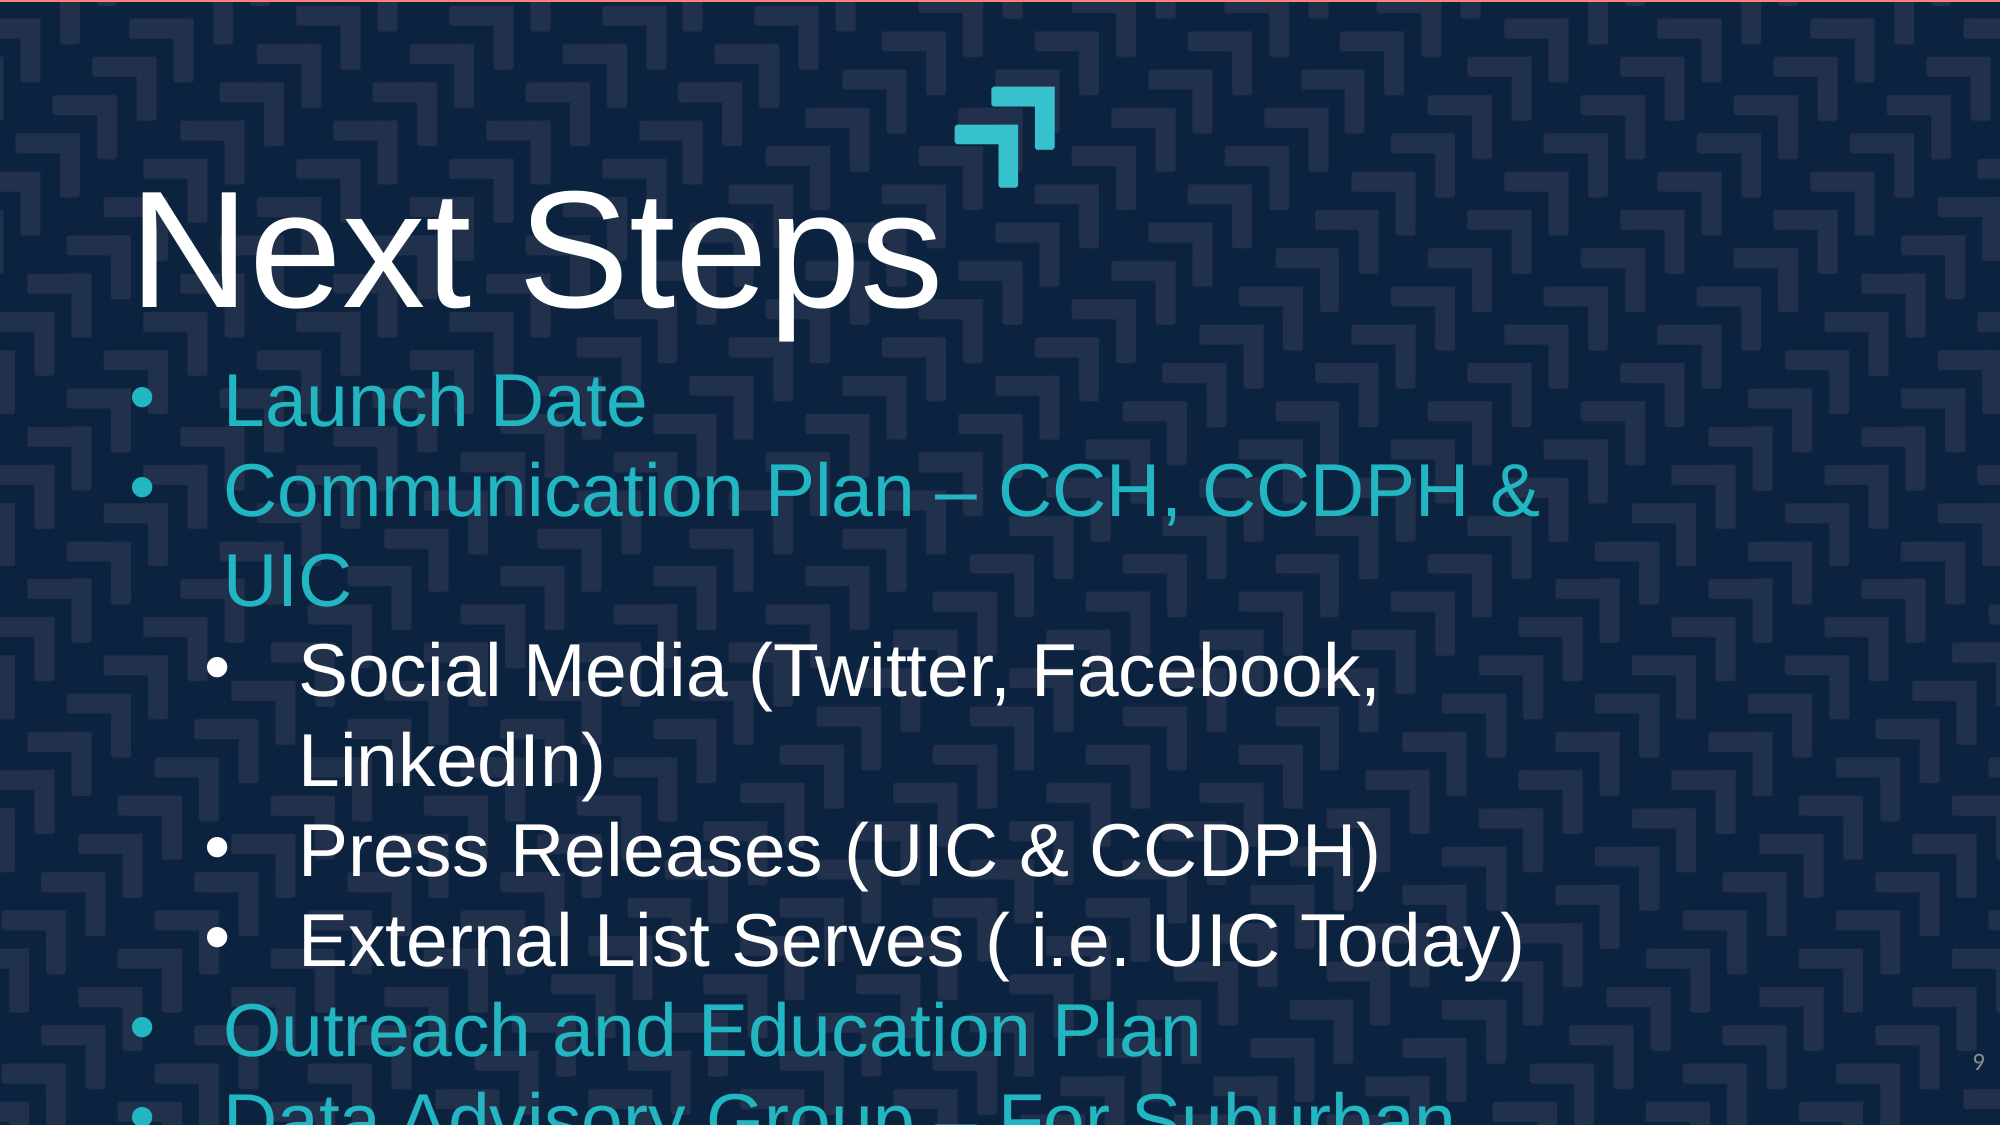

# Next Steps
Launch Date
Communication Plan – CCH, CCDPH & UIC
Social Media (Twitter, Facebook, LinkedIn)
Press Releases (UIC & CCDPH)
External List Serves ( i.e. UIC Today)
Outreach and Education Plan
Data Advisory Group – For Suburban Cook
Develop measures, track, and evaluate?
9